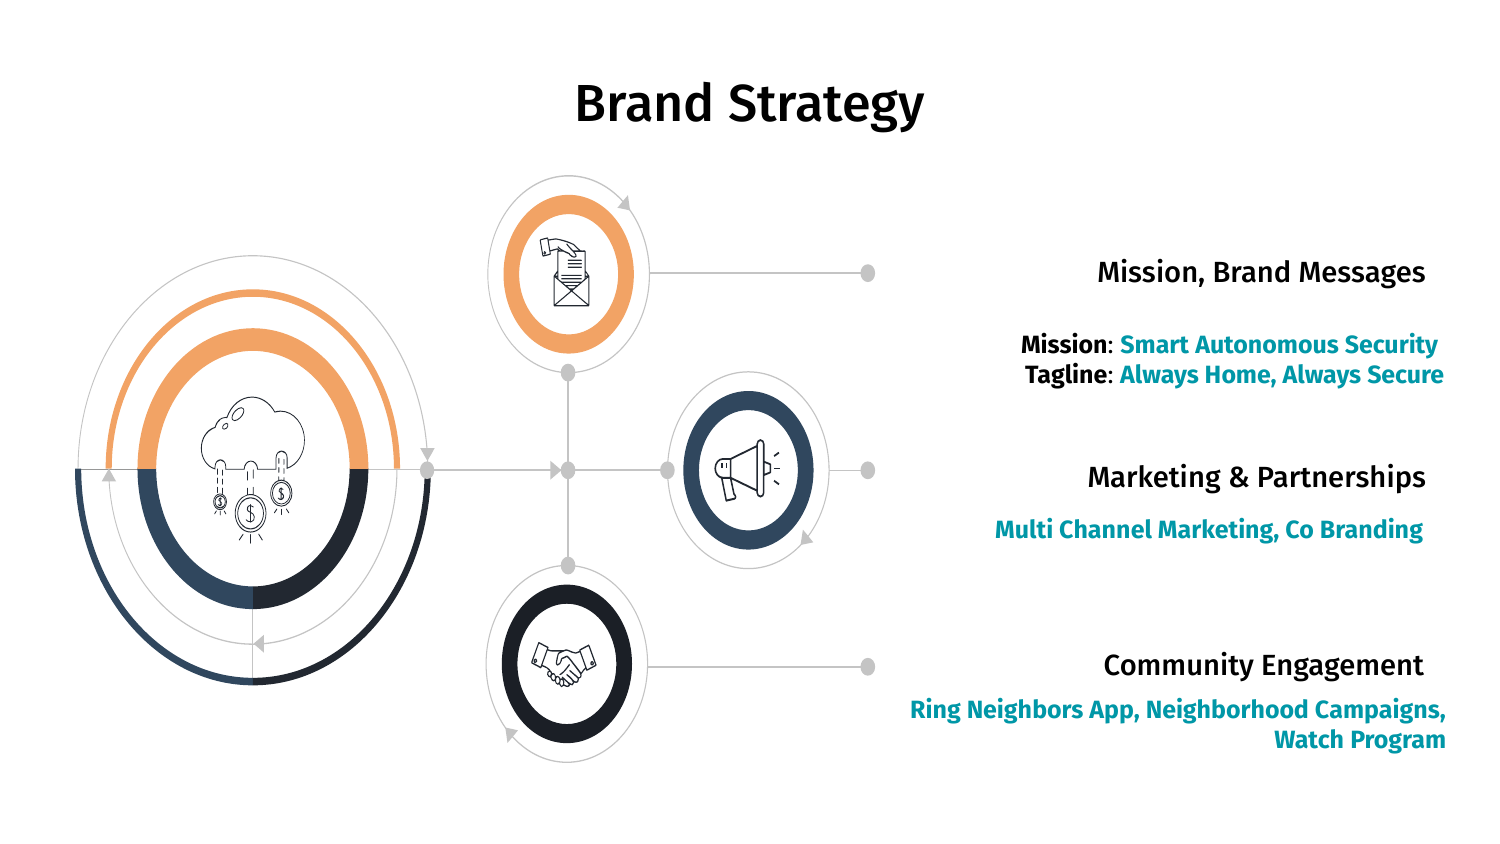

Brand Strategy

Mission, Brand Messages
Mission: Smart Autonomous Security
Tagline: Always Home, Always Secure
Marketing & Partnerships
    Multi Channel Marketing, Co Branding
Community Engagement
Ring Neighbors App, Neighborhood Campaigns, Watch Program